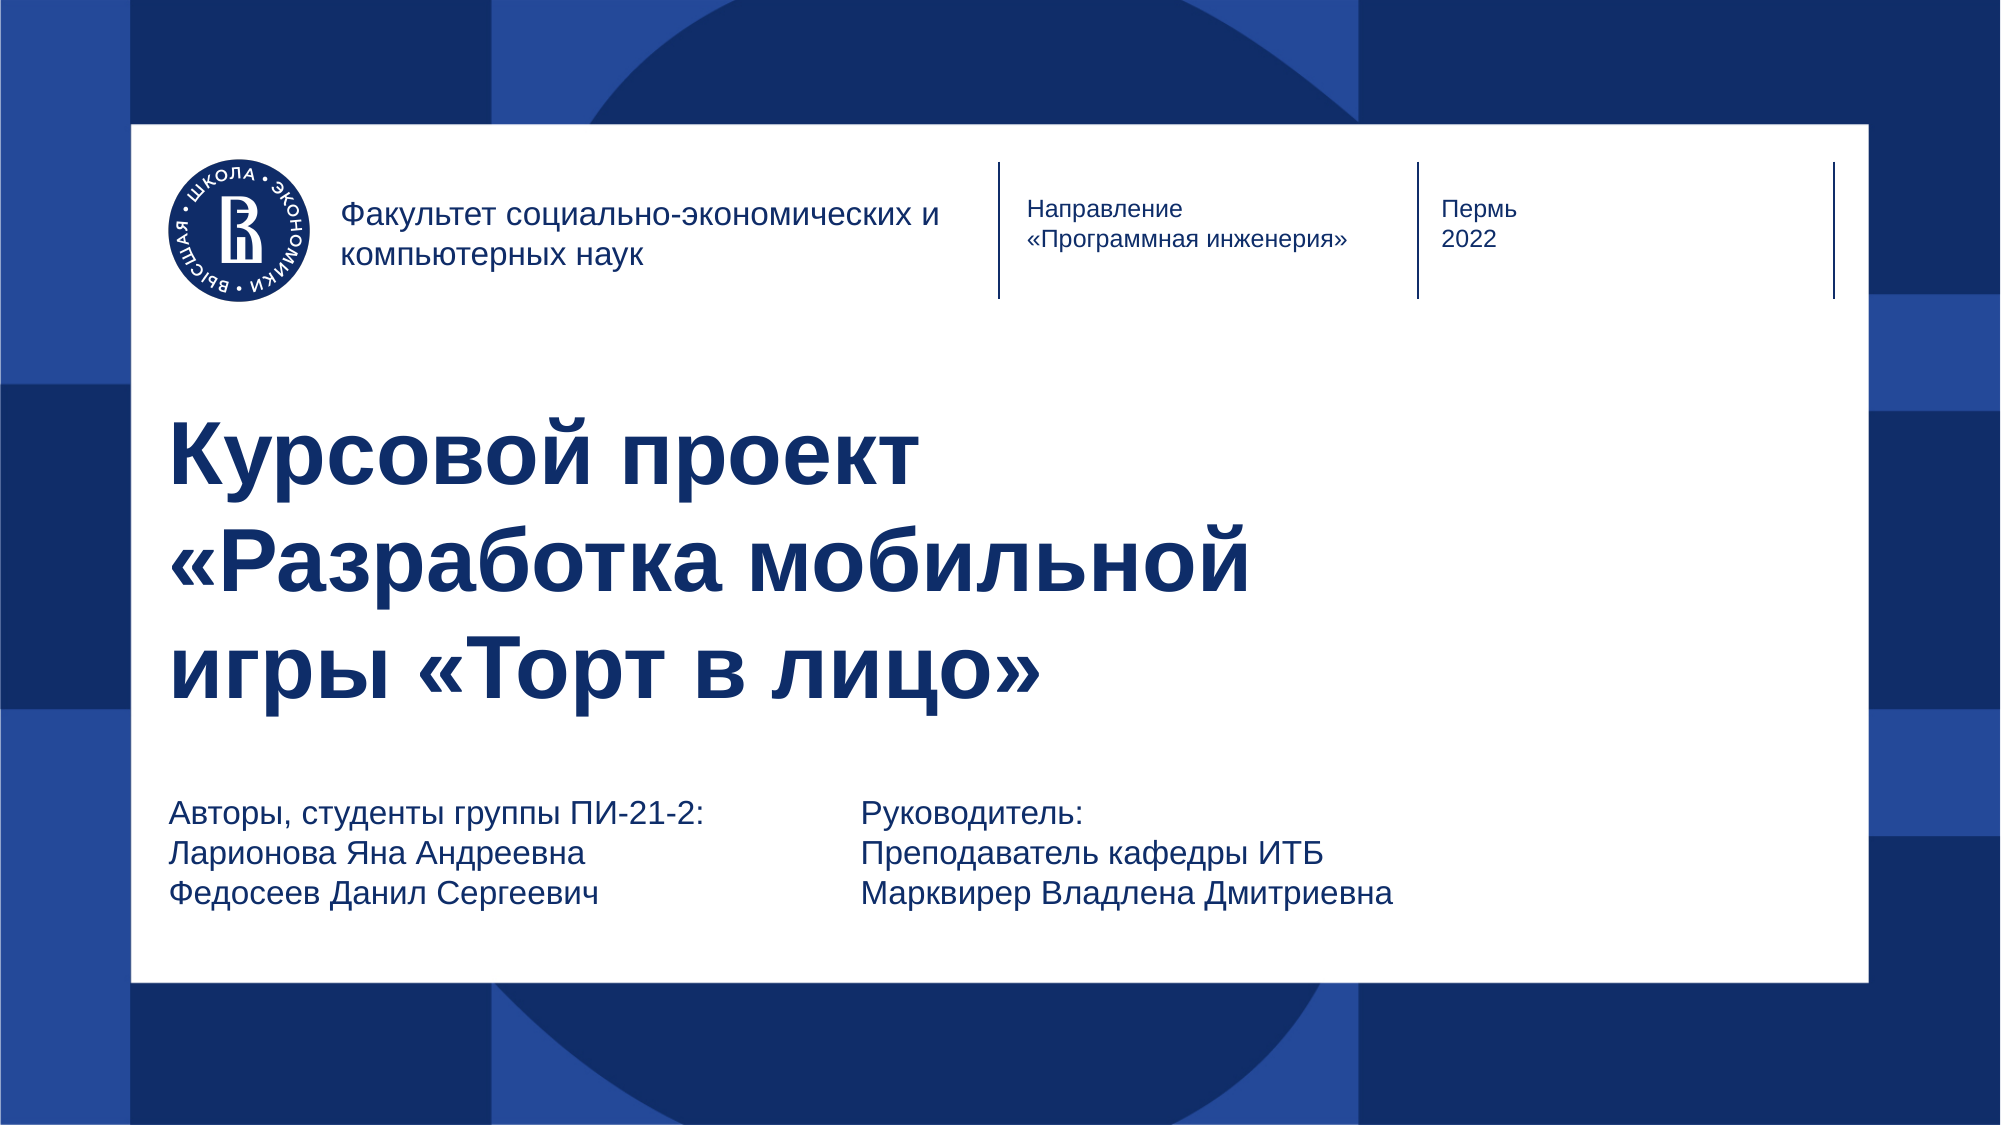

Направление
«Программная инженерия»
Факультет социально-экономических и компьютерных наук
Пермь
2022
# Курсовой проект «Разработка мобильной игры «Торт в лицо»
Авторы, студенты группы ПИ-21-2:
Ларионова Яна Андреевна
Федосеев Данил Сергеевич
Руководитель:
Преподаватель кафедры ИТБ
Марквирер Владлена Дмитриевна